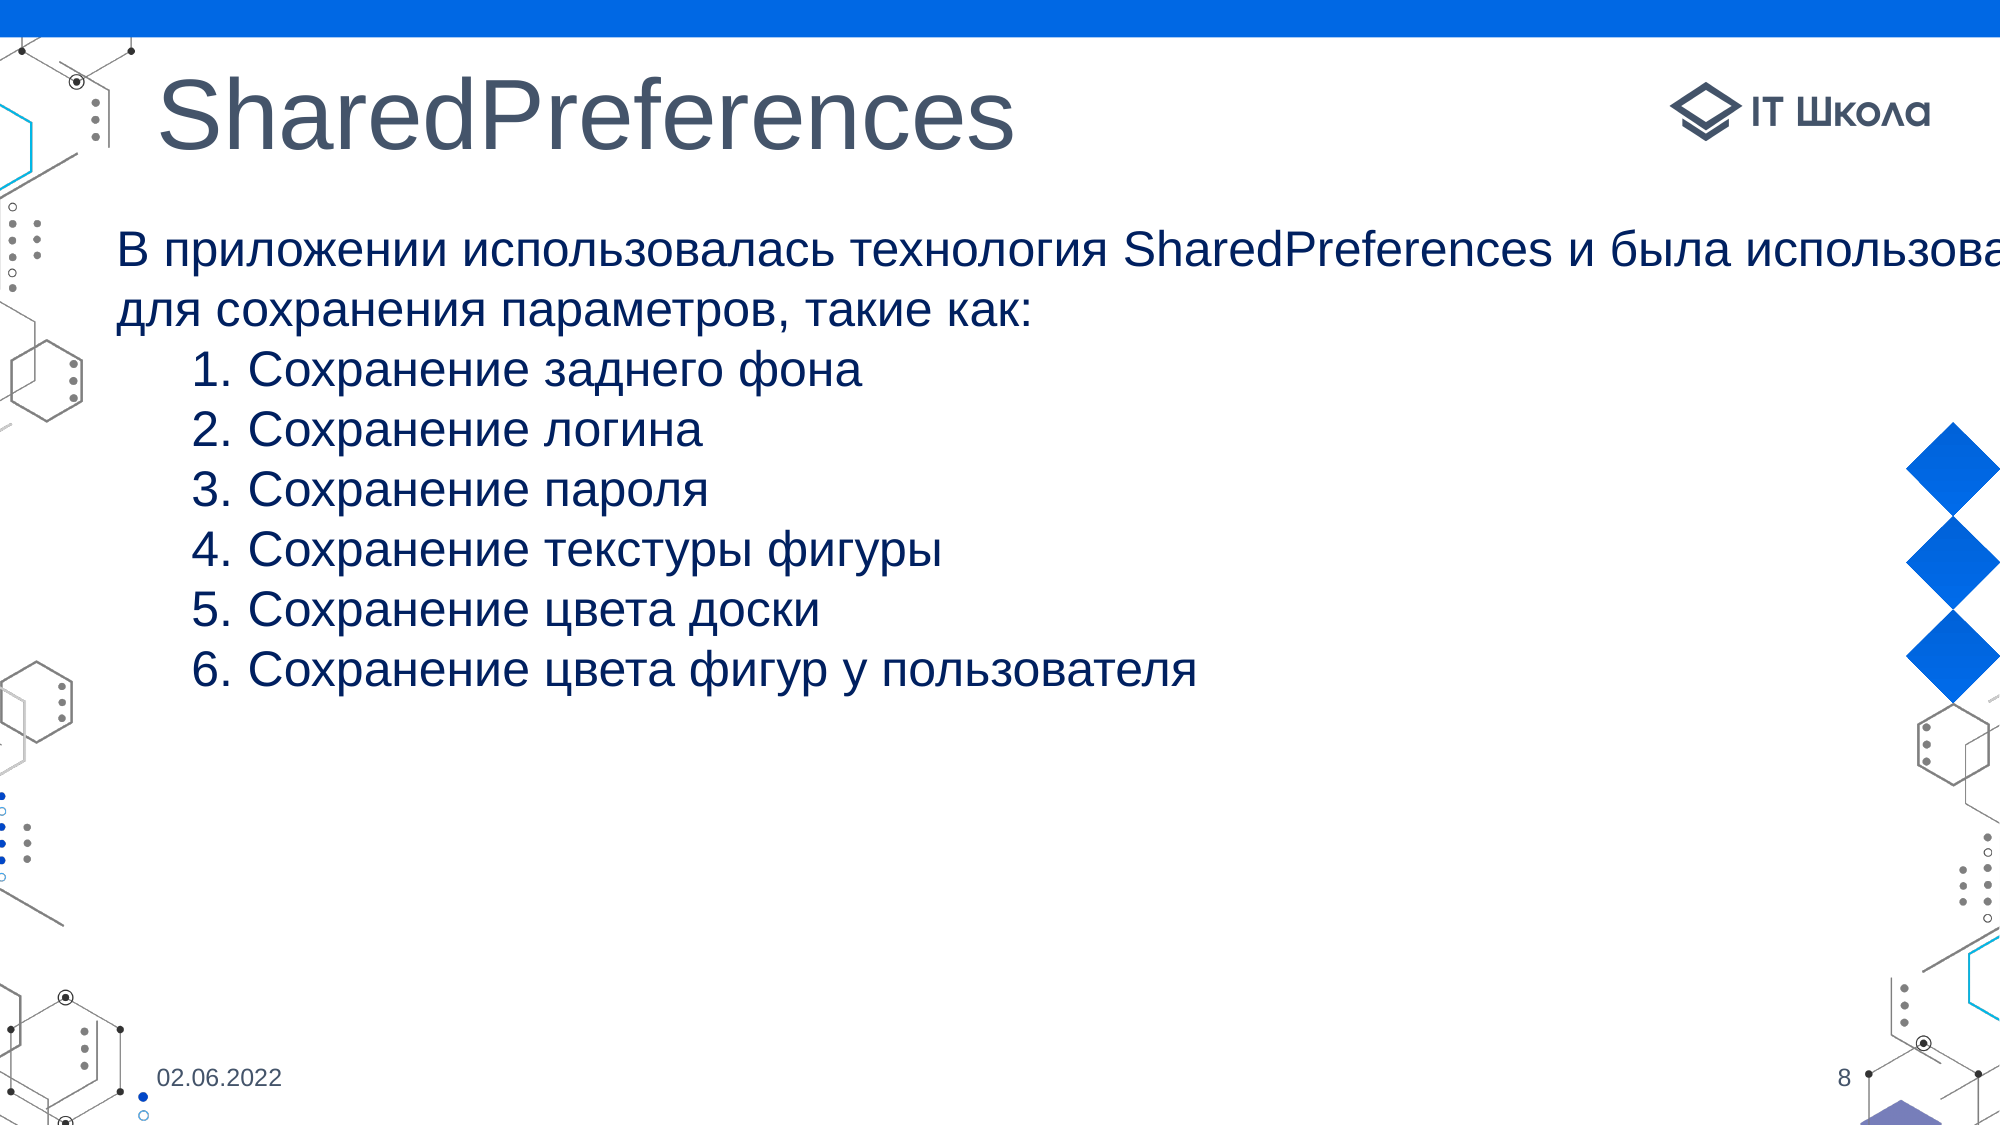

# SharedPreferences
В приложении использовалась технология SharedPreferences и была использована
для сохранения параметров, такие как:
Сохранение заднего фона
Сохранение логина
Сохранение пароля
Сохранение текстуры фигуры
Сохранение цвета доски
Сохранение цвета фигур у пользователя
02.06.2022
8